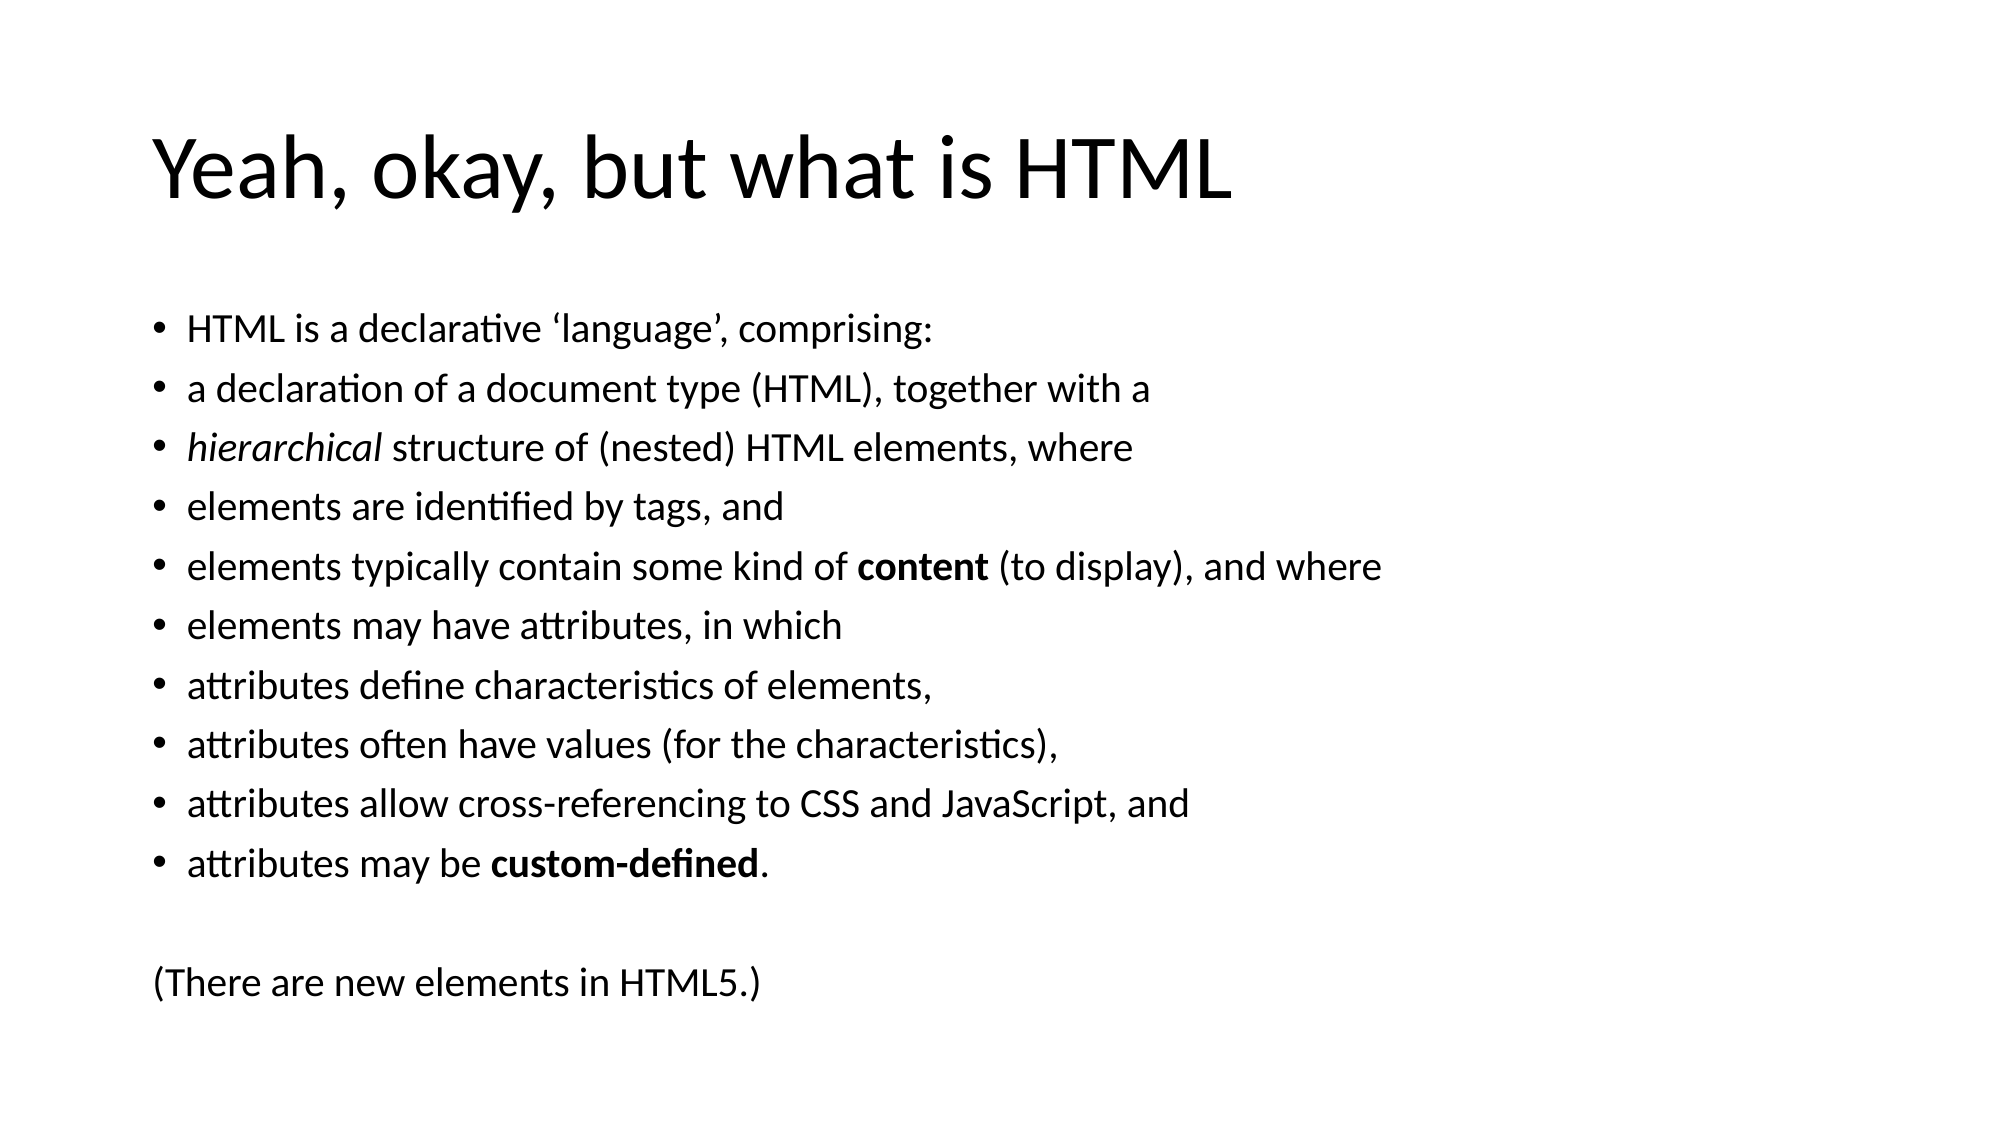

# Yeah, okay, but what is HTML
HTML is a declarative ‘language’, comprising:
a declaration of a document type (HTML), together with a
hierarchical structure of (nested) HTML elements, where
elements are identified by tags, and
elements typically contain some kind of content (to display), and where
elements may have attributes, in which
attributes define characteristics of elements,
attributes often have values (for the characteristics),
attributes allow cross-referencing to CSS and JavaScript, and
attributes may be custom-defined.

(There are new elements in HTML5.)